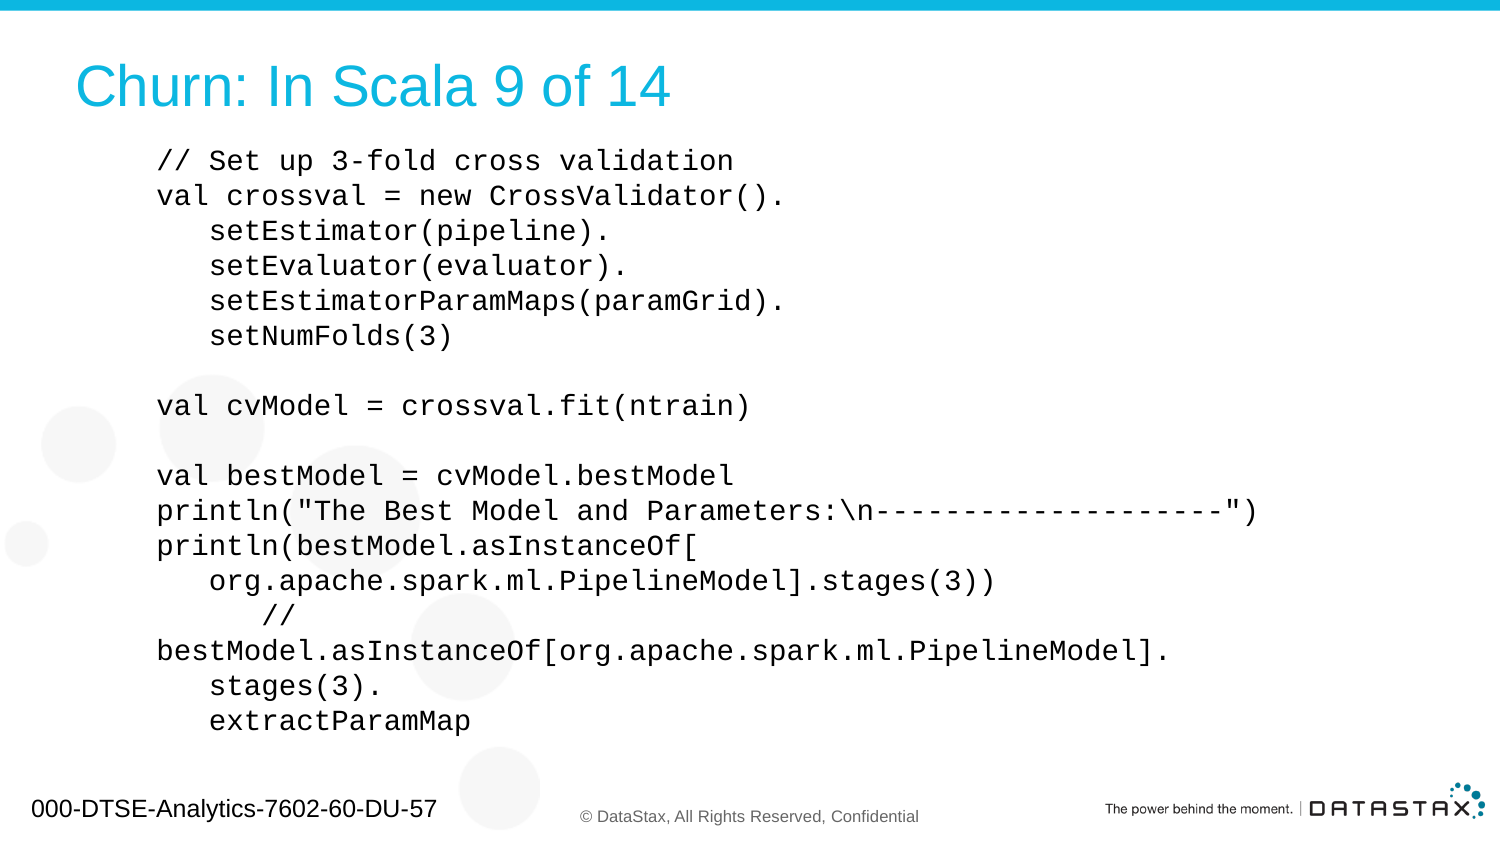

# Churn: In Scala 9 of 14
      // Set up 3-fold cross validation
      val crossval = new CrossValidator().
         setEstimator(pipeline).
         setEvaluator(evaluator).
         setEstimatorParamMaps(paramGrid).
         setNumFolds(3)

      val cvModel = crossval.fit(ntrain)

      val bestModel = cvModel.bestModel
      println("The Best Model and Parameters:\n--------------------")
      println(bestModel.asInstanceOf[
         org.apache.spark.ml.PipelineModel].stages(3))
            //
      bestModel.asInstanceOf[org.apache.spark.ml.PipelineModel].
         stages(3).
         extractParamMap
000-DTSE-Analytics-7602-60-DU-57